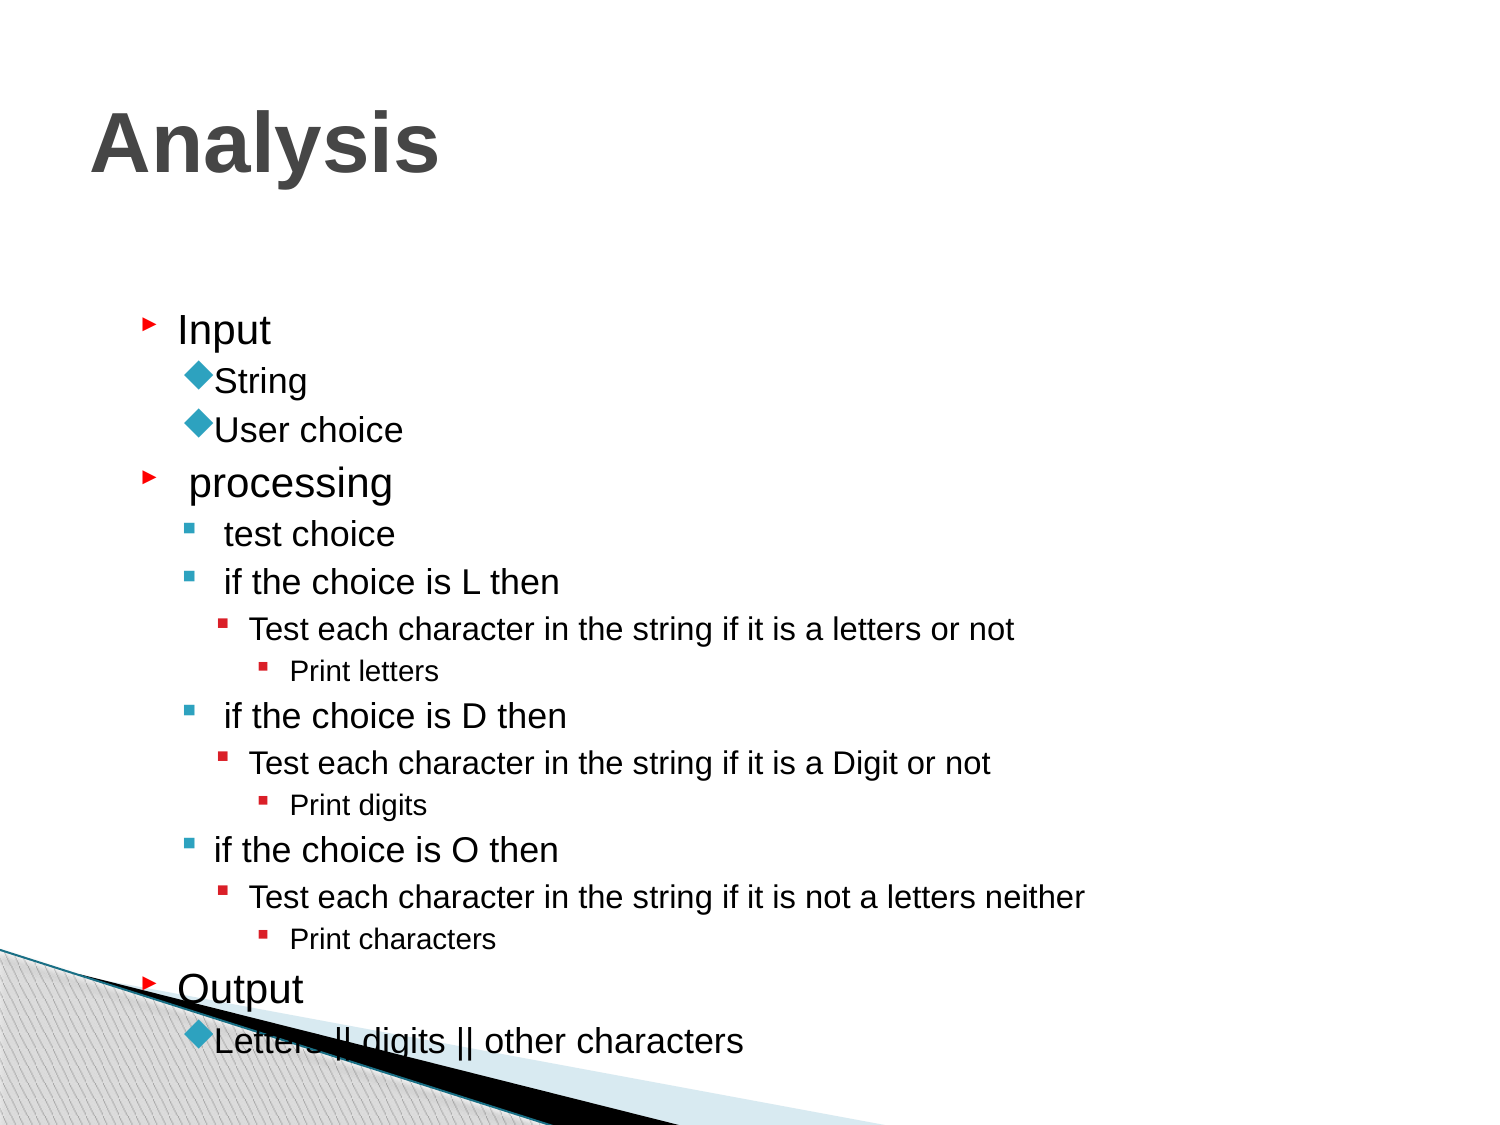

# Analysis
Input
String
User choice
 processing
 test choice
 if the choice is L then
Test each character in the string if it is a letters or not
Print letters
 if the choice is D then
Test each character in the string if it is a Digit or not
Print digits
if the choice is O then
Test each character in the string if it is not a letters neither
Print characters
Output
Letters || digits || other characters